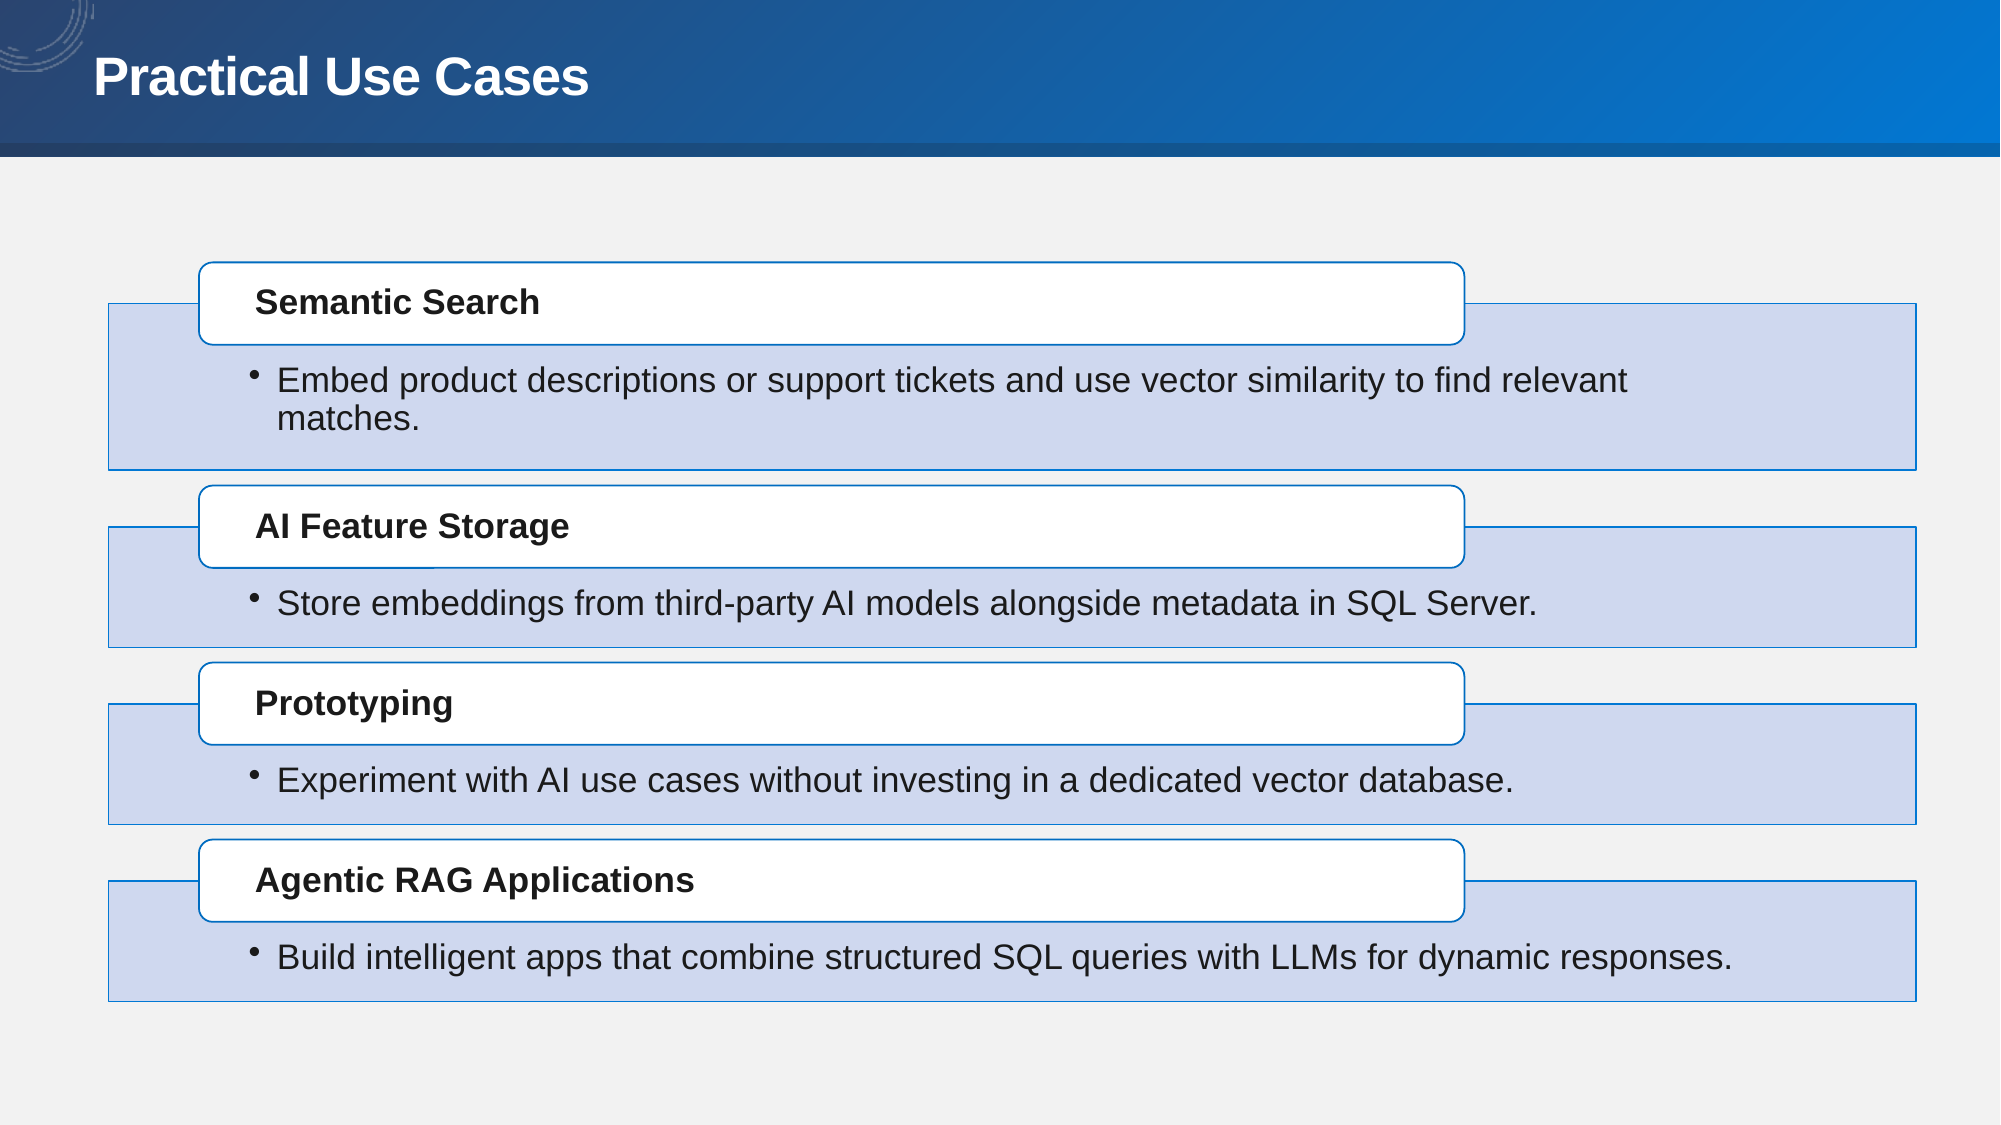

# Practical Use Cases
Embed product descriptions or support tickets and use vector similarity to find relevant matches.
Semantic Search
Store embeddings from third-party AI models alongside metadata in SQL Server.
AI Feature Storage
Experiment with AI use cases without investing in a dedicated vector database.
Prototyping
Build intelligent apps that combine structured SQL queries with LLMs for dynamic responses.
Agentic RAG Applications